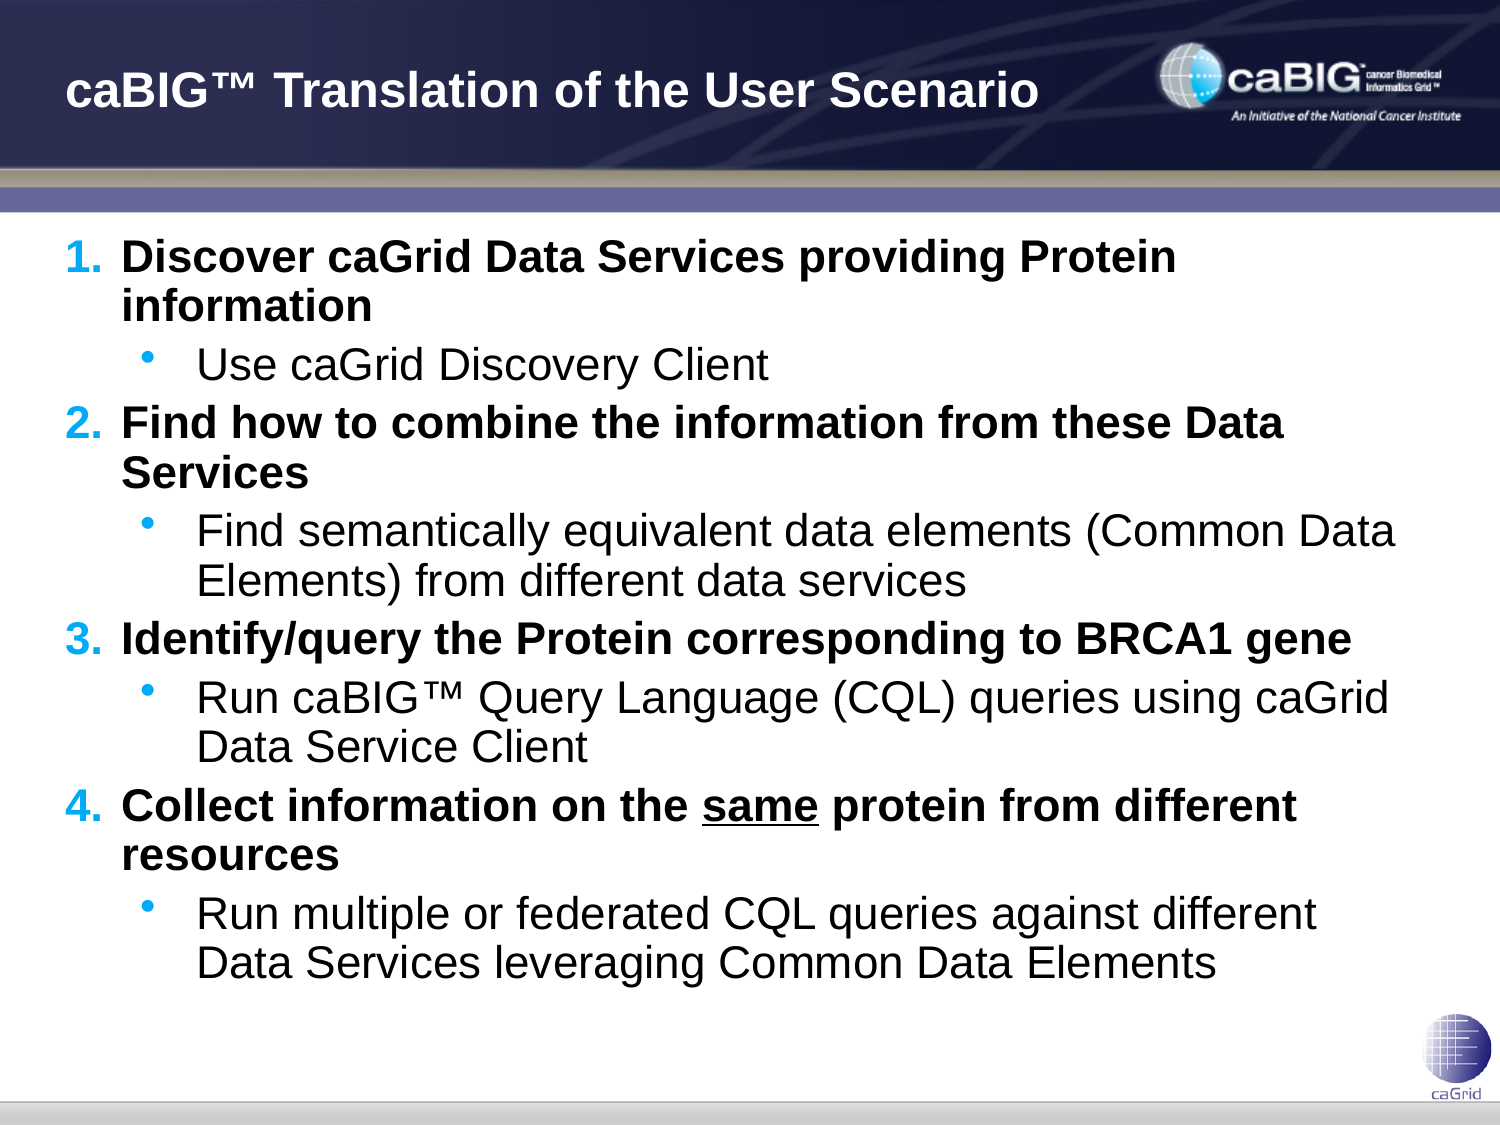

caBIG™ Translation of the User Scenario
Discover caGrid Data Services providing Protein information
Use caGrid Discovery Client
Find how to combine the information from these Data Services
Find semantically equivalent data elements (Common Data Elements) from different data services
Identify/query the Protein corresponding to BRCA1 gene
Run caBIG™ Query Language (CQL) queries using caGrid Data Service Client
Collect information on the same protein from different resources
Run multiple or federated CQL queries against different Data Services leveraging Common Data Elements